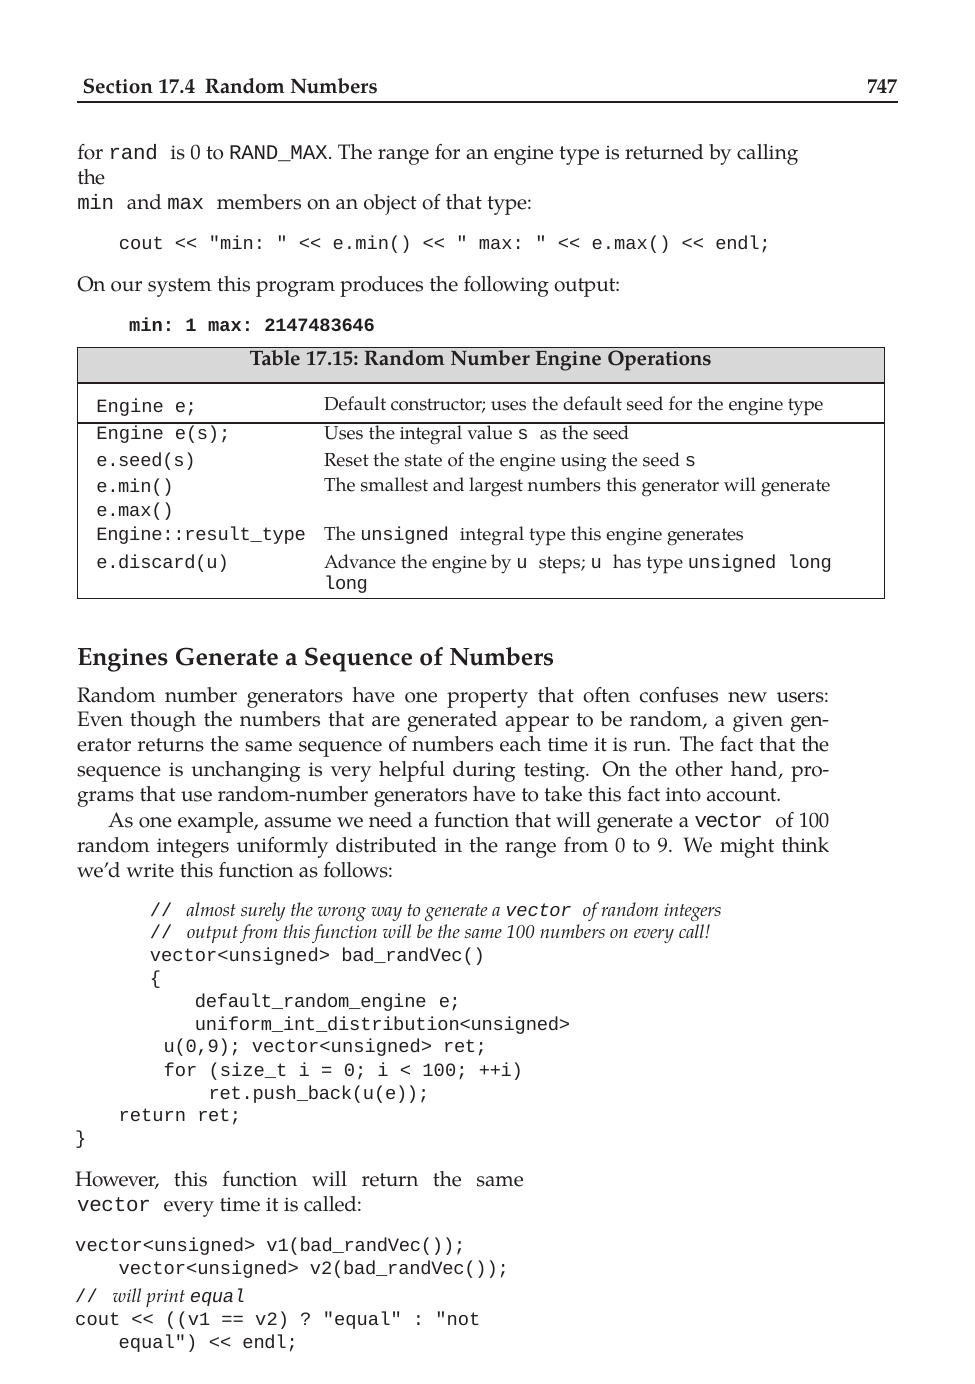

Section 17.4 Random Numbers
747

for rand is 0 to RAND_MAX. The range for an engine type is returned by calling the
min and max members on an object of that type:
cout << "min: " << e.min() << " max: " << e.max() << endl;

On our system this program produces the following output:
min: 1 max: 2147483646
| Table 17.15: Random Number Engine Operations |  |
| --- | --- |
| Engine e; | Default constructor; uses the default seed for the engine type |
| Engine e(s); | Uses the integral value s as the seed |
| e.seed(s) | Reset the state of the engine using the seed s |
| e.min() | The smallest and largest numbers this generator will generate |
| e.max() |  |
| Engine::result\_type | The unsigned integral type this engine generates |
| e.discard(u) | Advance the engine by u steps; u has type unsigned long long |
Engines Generate a Sequence of Numbers
Random number generators have one property that often confuses new users: Even though the numbers that are generated appear to be random, a given gen- erator returns the same sequence of numbers each time it is run. The fact that the sequence is unchanging is very helpful during testing. On the other hand, pro- grams that use random-number generators have to take this fact into account.
As one example, assume we need a function that will generate a vector of 100 random integers uniformly distributed in the range from 0 to 9. We might think we’d write this function as follows:
// almost surely the wrong way to generate a vector of random integers
// output from this function will be the same 100 numbers on every call!
vector<unsigned> bad_randVec()
{
default_random_engine e;
uniform_int_distribution<unsigned> u(0,9); vector<unsigned> ret;
for (size_t i = 0; i < 100; ++i) ret.push_back(u(e));
return ret;
}

However, this function will return the same vector every time it is called:
vector<unsigned> v1(bad_randVec()); vector<unsigned> v2(bad_randVec());
// will print equal
cout << ((v1 == v2) ? "equal" : "not equal") << endl;